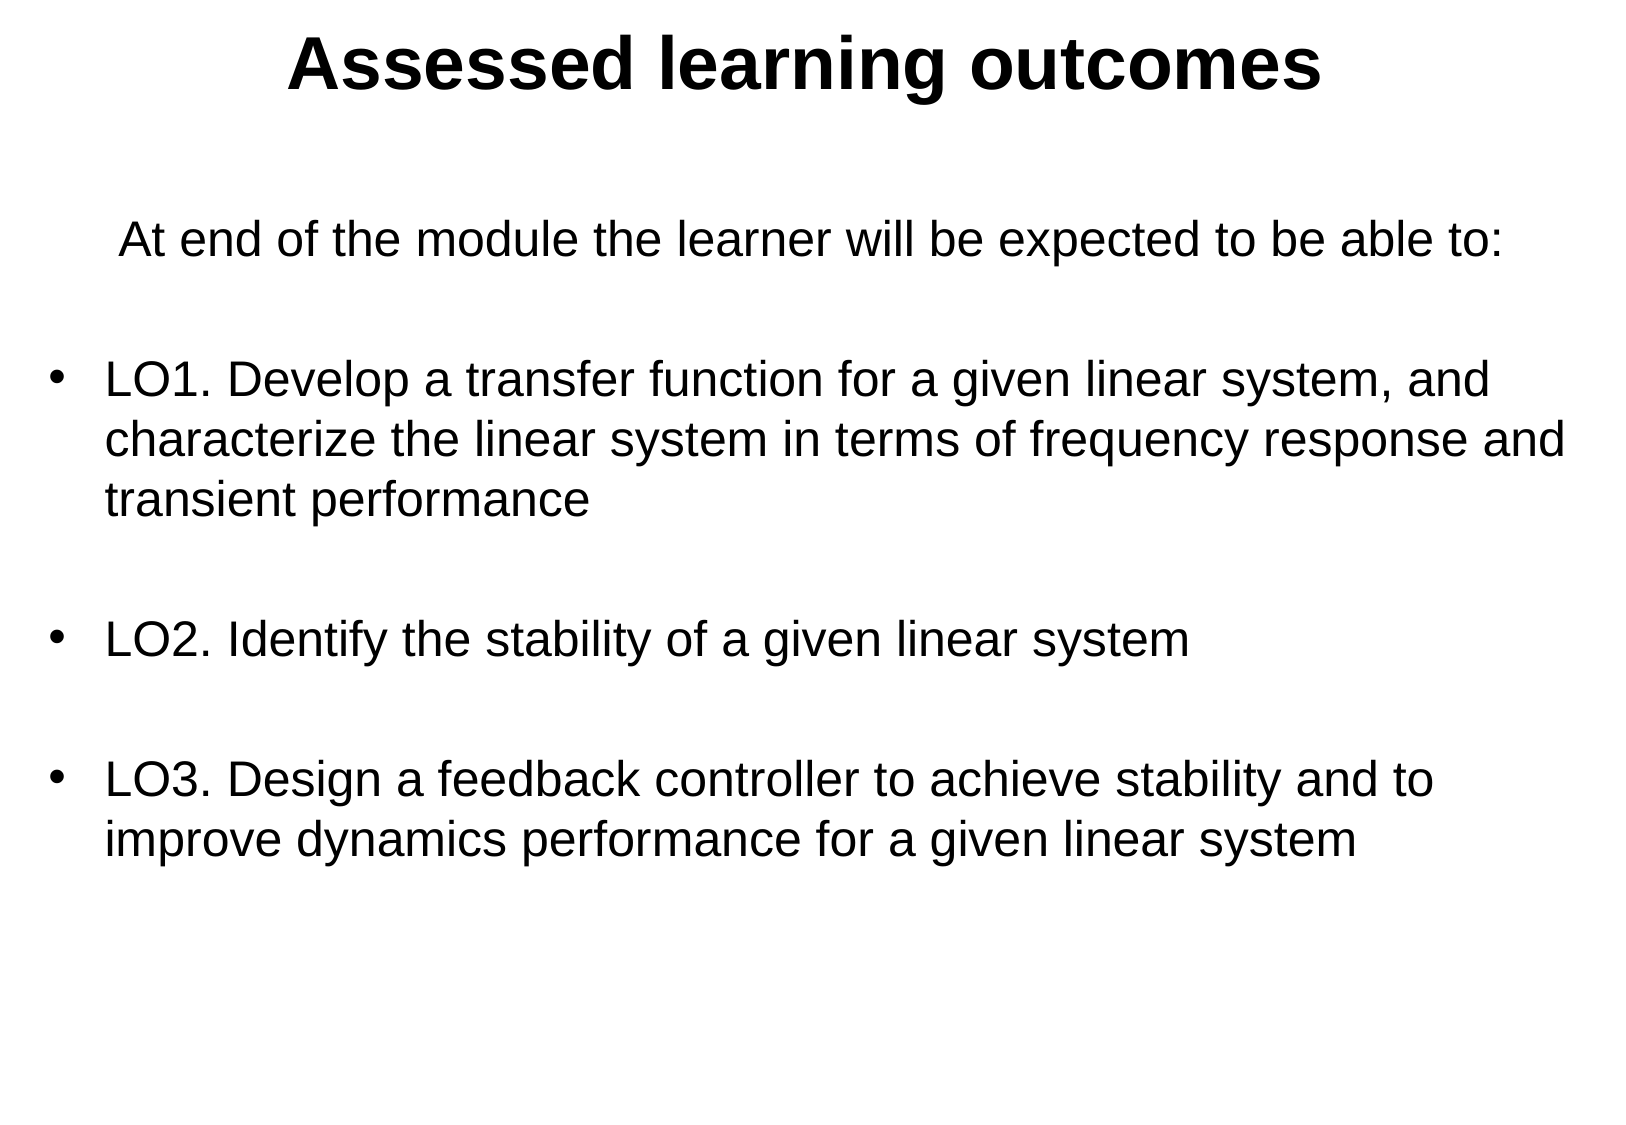

Assessed learning outcomes
     At end of the module the learner will be expected to be able to:

LO1. Develop a transfer function for a given linear system, and characterize the linear system in terms of frequency response and transient performance

LO2. Identify the stability of a given linear system

LO3. Design a feedback controller to achieve stability and to improve dynamics performance for a given linear system